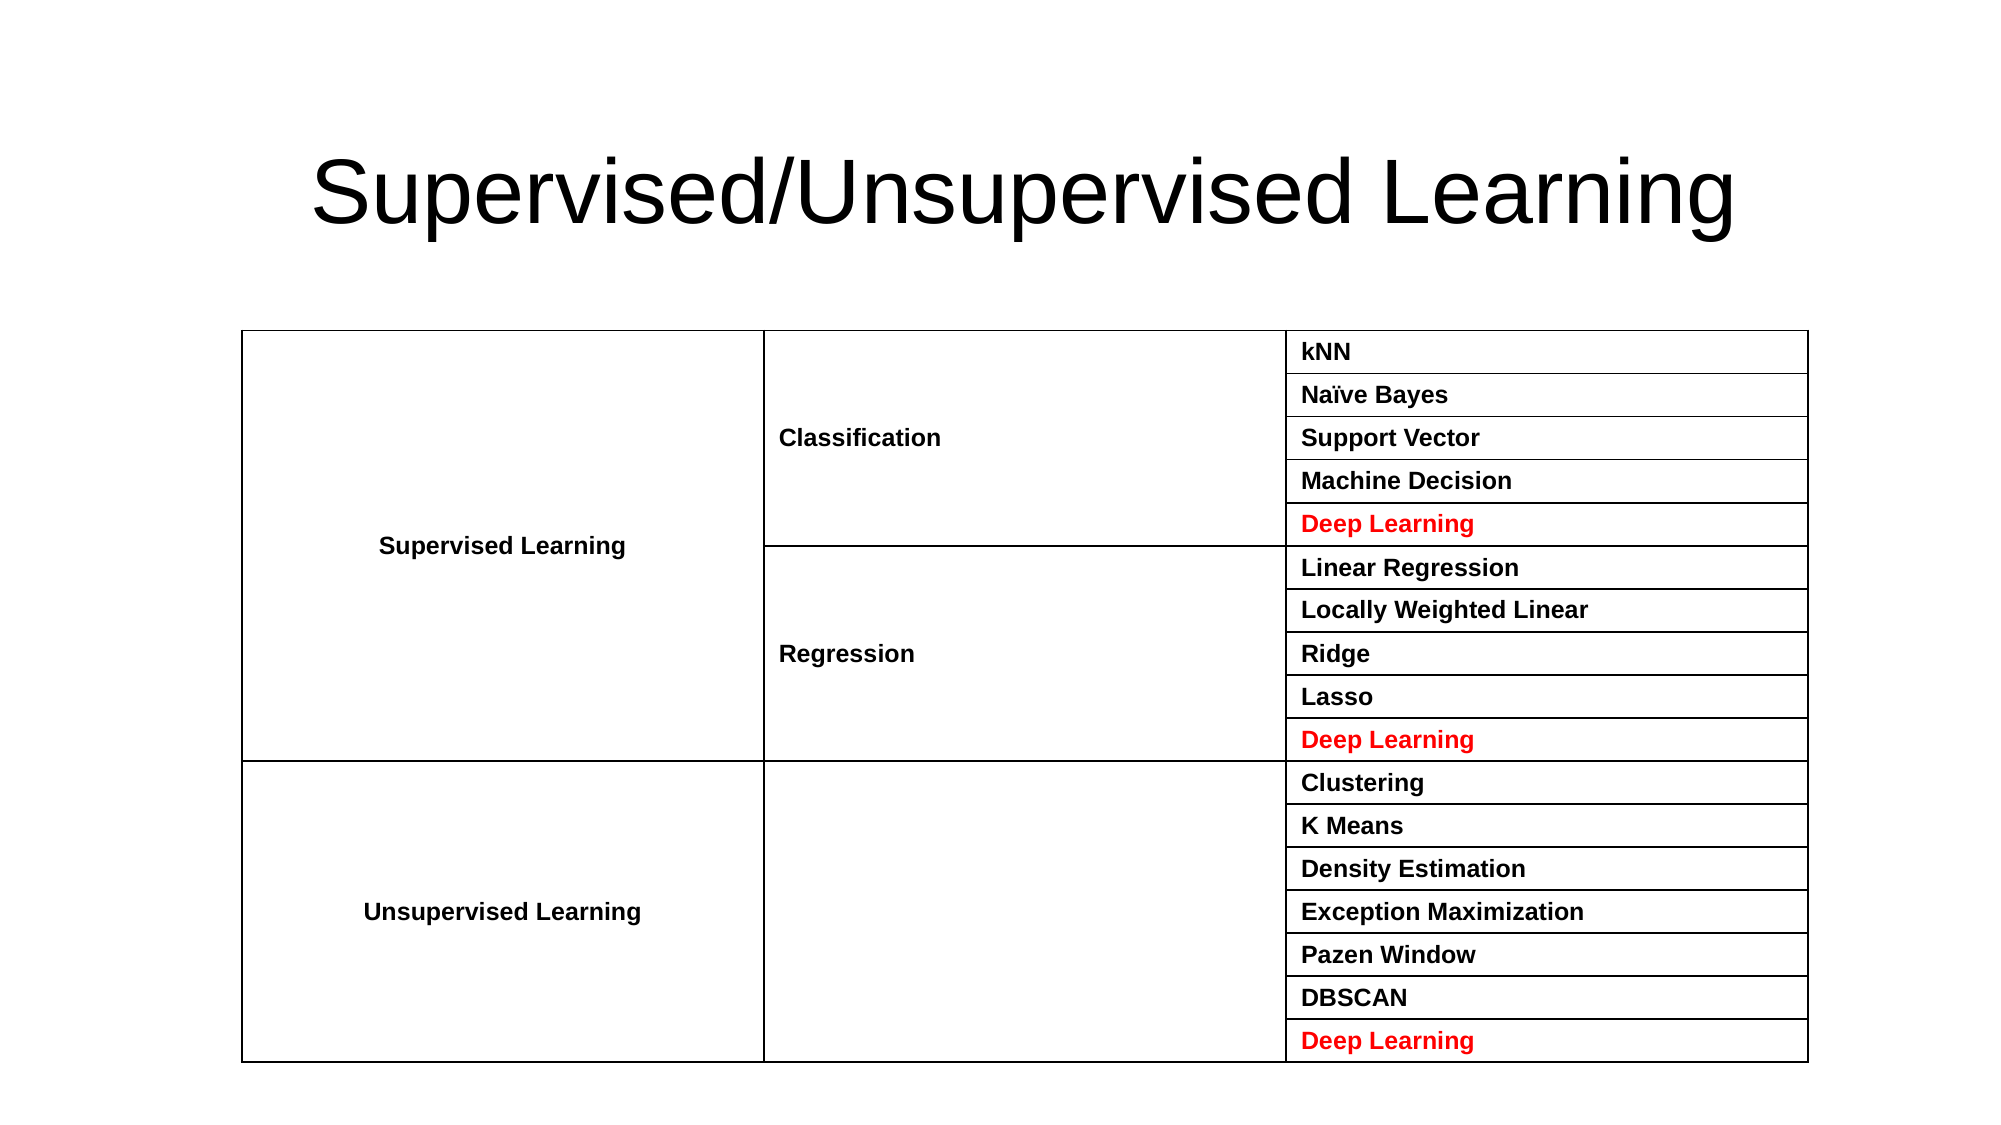

Supervised/Unsupervised Learning
| Supervised Learning | Classification | kNN |
| --- | --- | --- |
|  |  | Naïve Bayes |
|  |  | Support Vector |
|  |  | Machine Decision |
|  |  | Deep Learning |
|  | Regression | Linear Regression |
|  |  | Locally Weighted Linear |
|  |  | Ridge |
|  |  | Lasso |
|  |  | Deep Learning |
| Unsupervised Learning |  | Clustering |
|  |  | K Means |
|  |  | Density Estimation |
|  |  | Exception Maximization |
|  |  | Pazen Window |
|  |  | DBSCAN |
|  |  | Deep Learning |